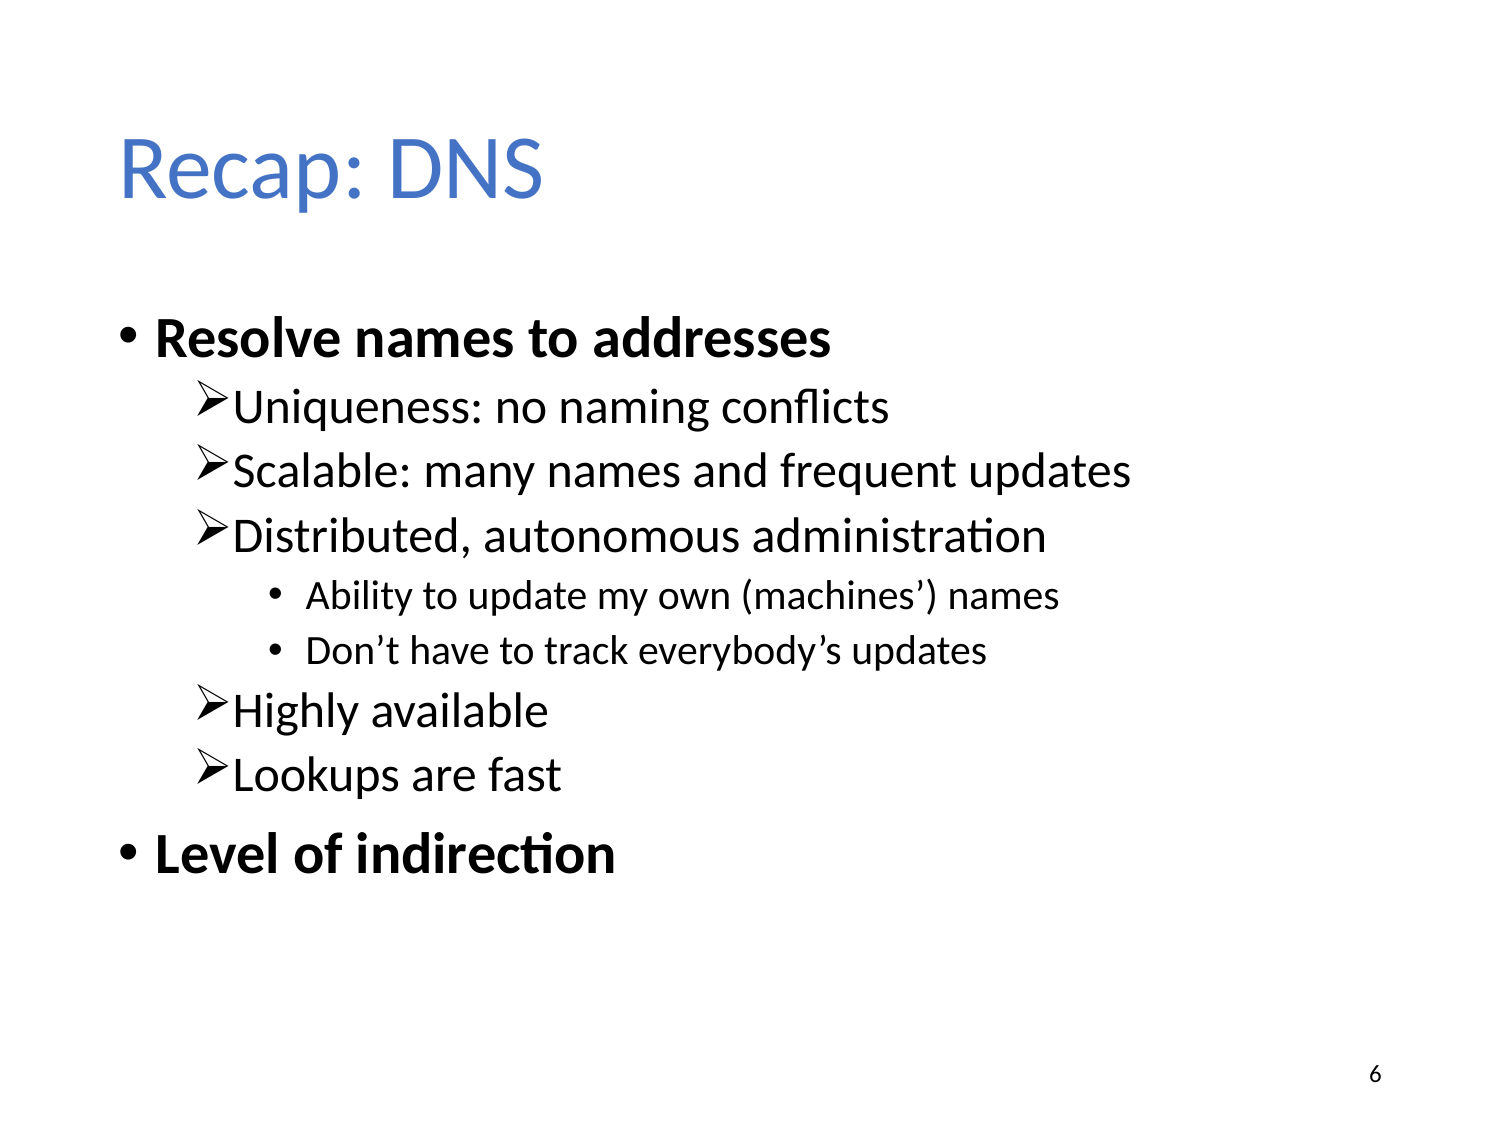

# Recap: DNS
Resolve names to addresses
Uniqueness: no naming conflicts
Scalable: many names and frequent updates
Distributed, autonomous administration
Ability to update my own (machines’) names
Don’t have to track everybody’s updates
Highly available
Lookups are fast
Level of indirection
6